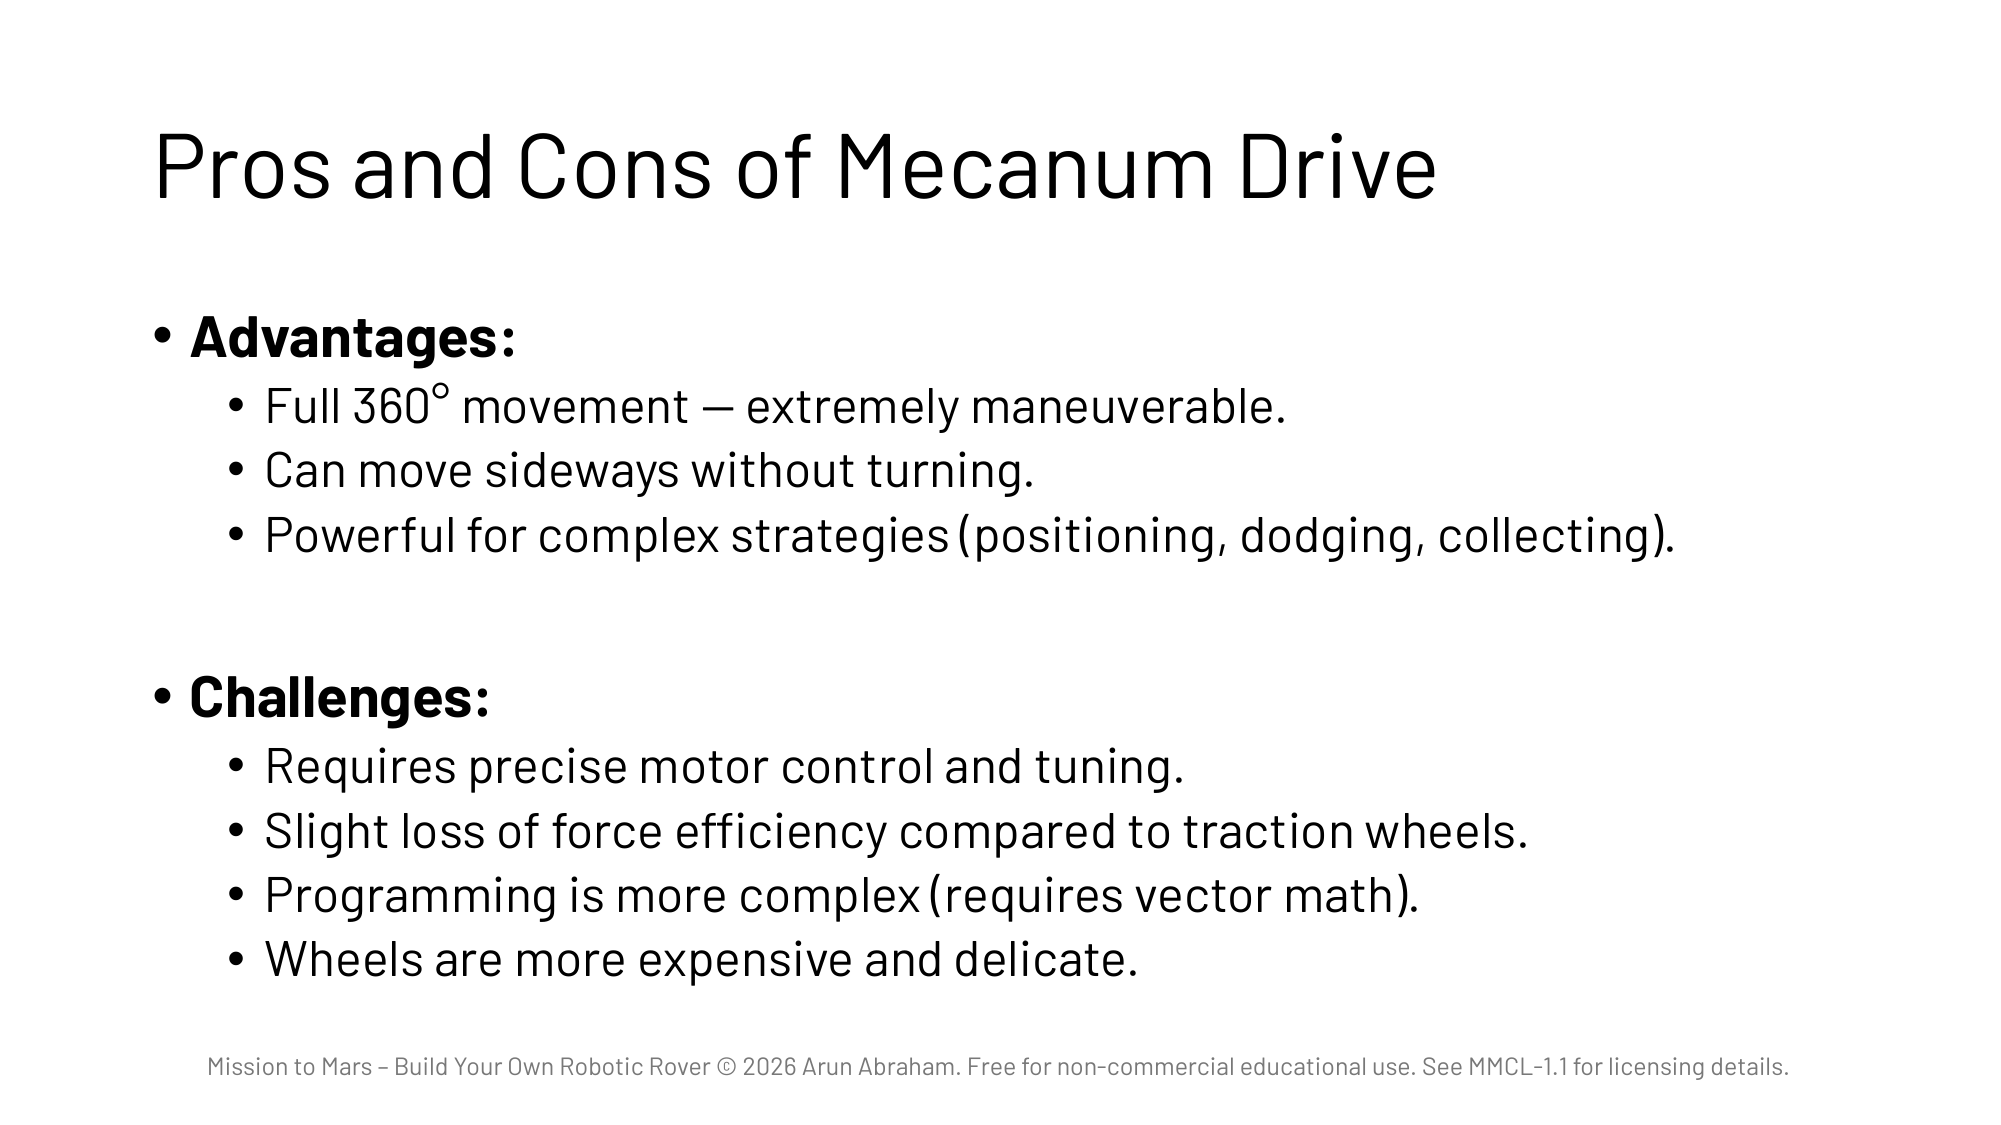

# Pros and Cons of Mecanum Drive
Advantages:
Full 360° movement — extremely maneuverable.
Can move sideways without turning.
Powerful for complex strategies (positioning, dodging, collecting).

Challenges:
Requires precise motor control and tuning.
Slight loss of force efficiency compared to traction wheels.
Programming is more complex (requires vector math).
Wheels are more expensive and delicate.

Mission to Mars – Build Your Own Robotic Rover © 2026 Arun Abraham. Free for non-commercial educational use. See MMCL-1.1 for licensing details.